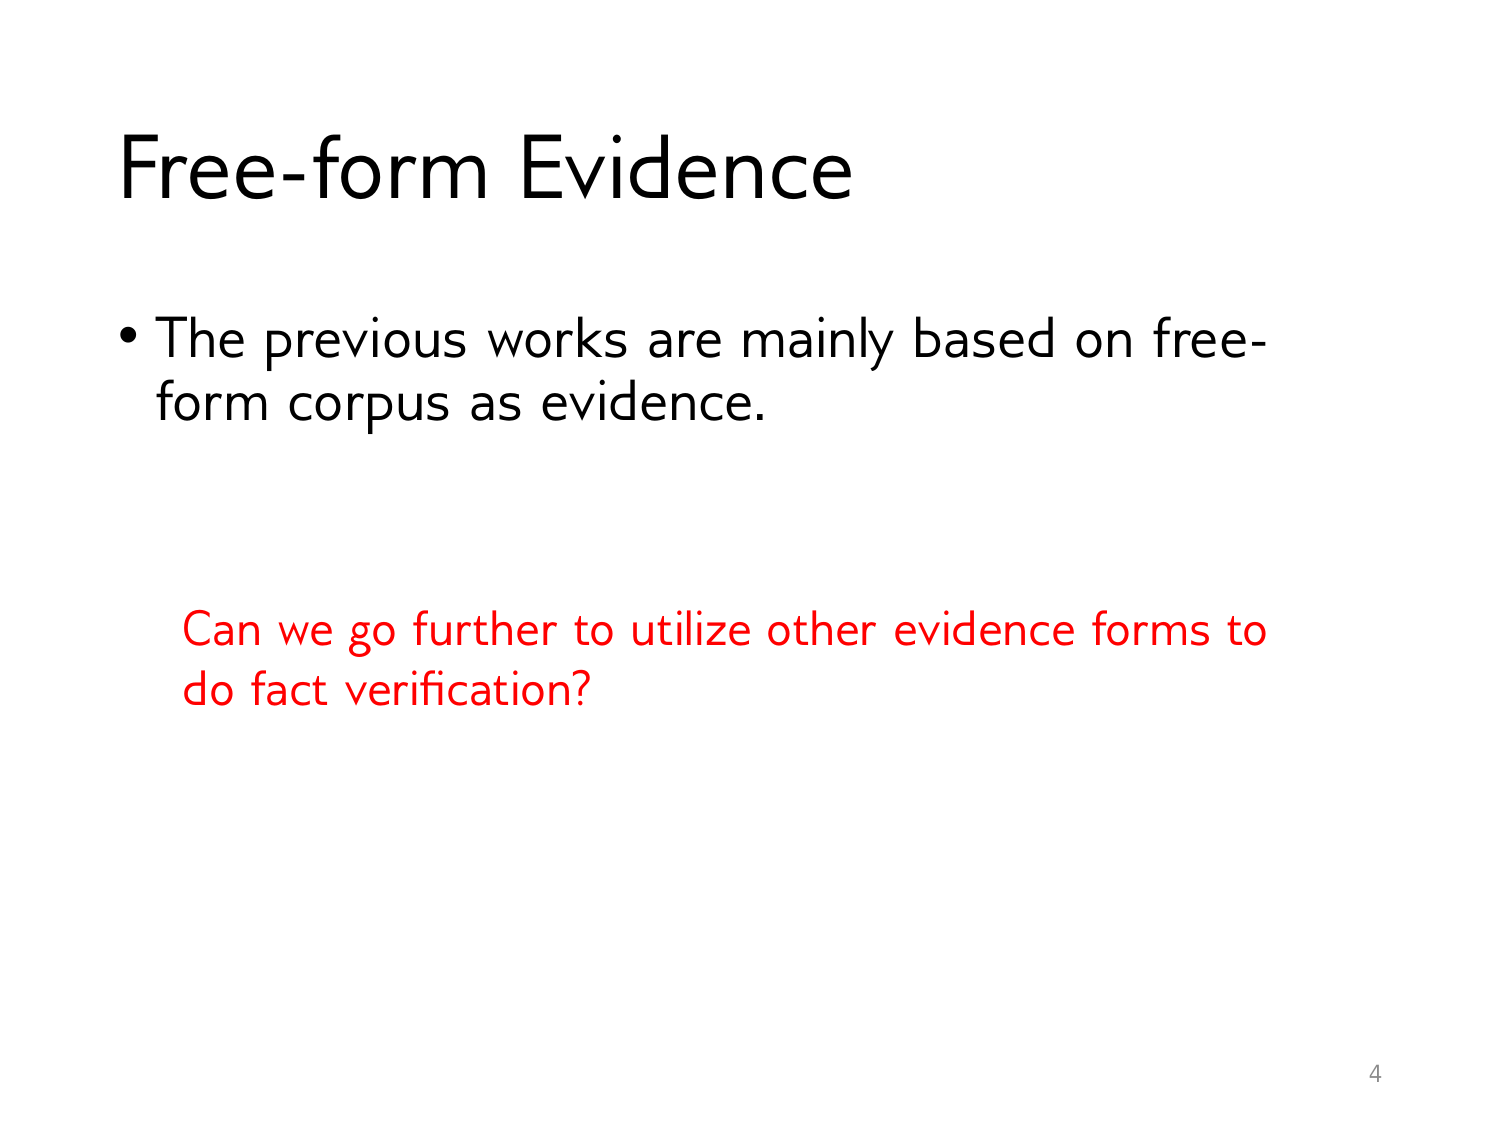

# Free-form Evidence
The previous works are mainly based on free-form corpus as evidence.
Can we go further to utilize other evidence forms to
do fact verification?
4